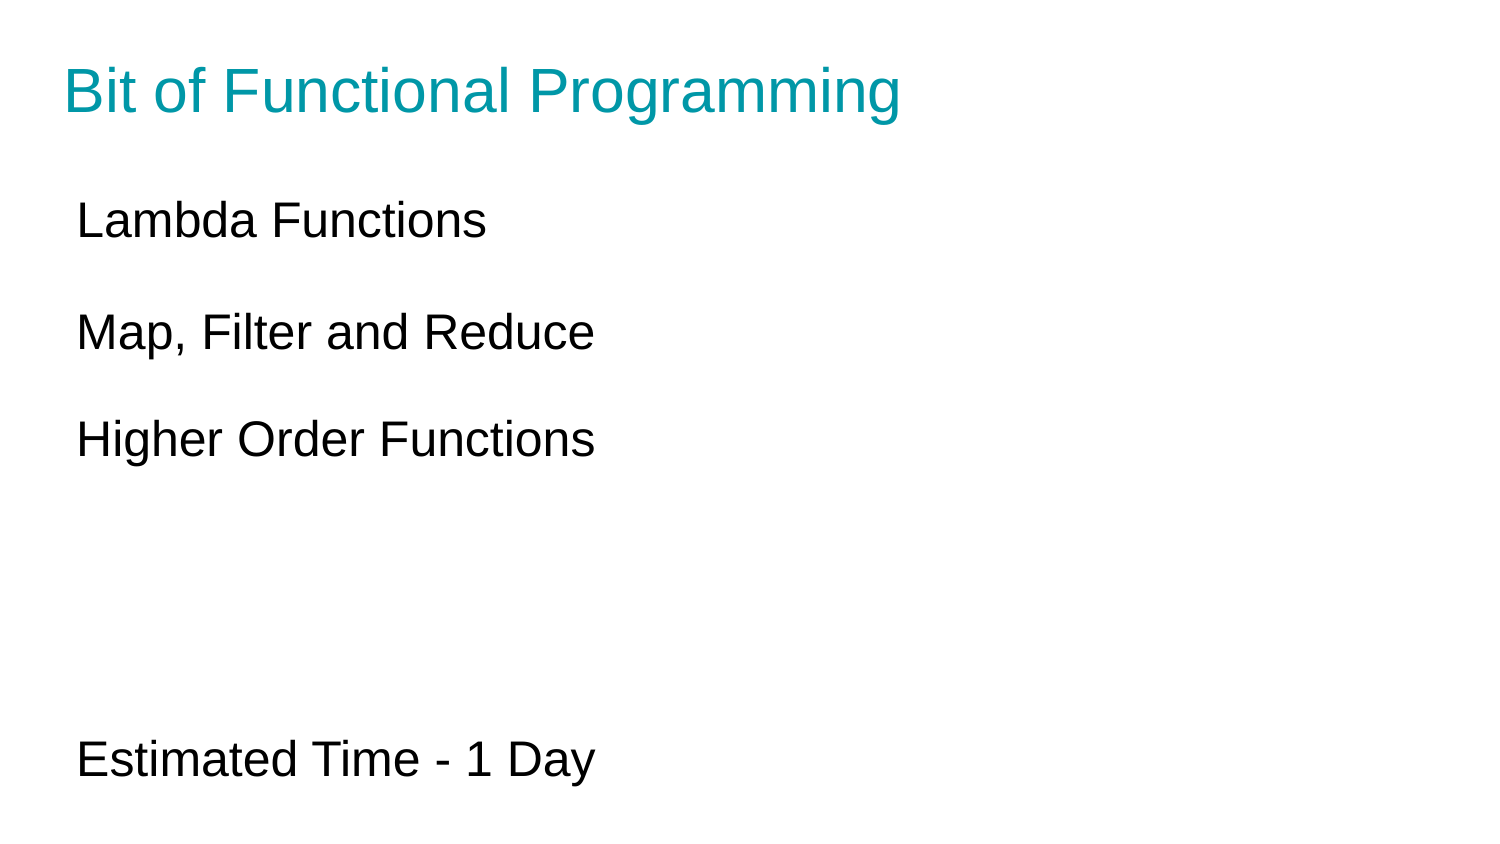

Bit of Functional Programming
Lambda Functions

Map, Filter and Reduce
Higher Order Functions
Estimated Time - 1 Day